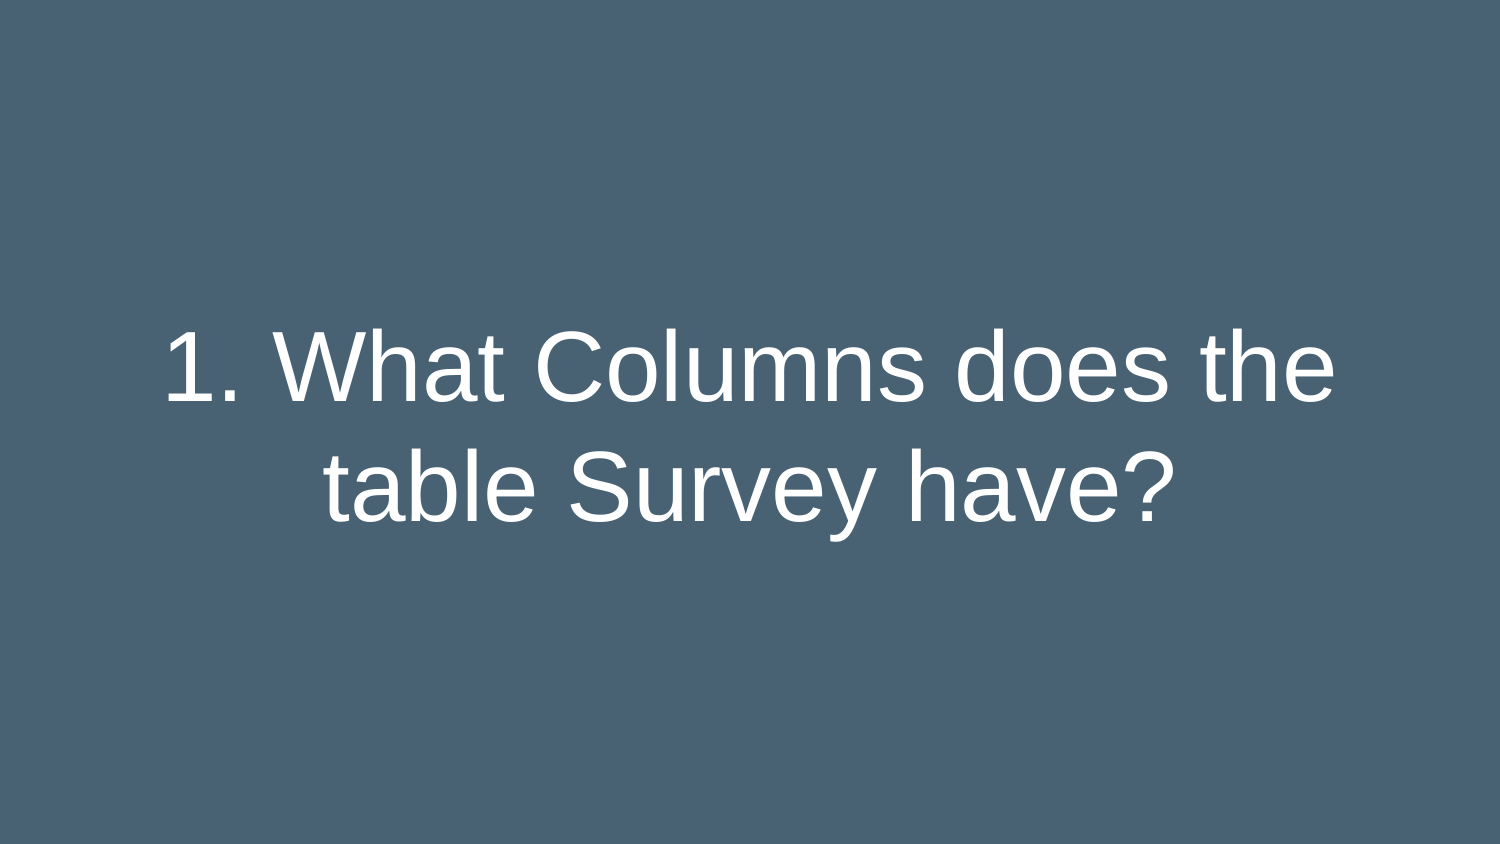

1. What Columns does the table Survey have?